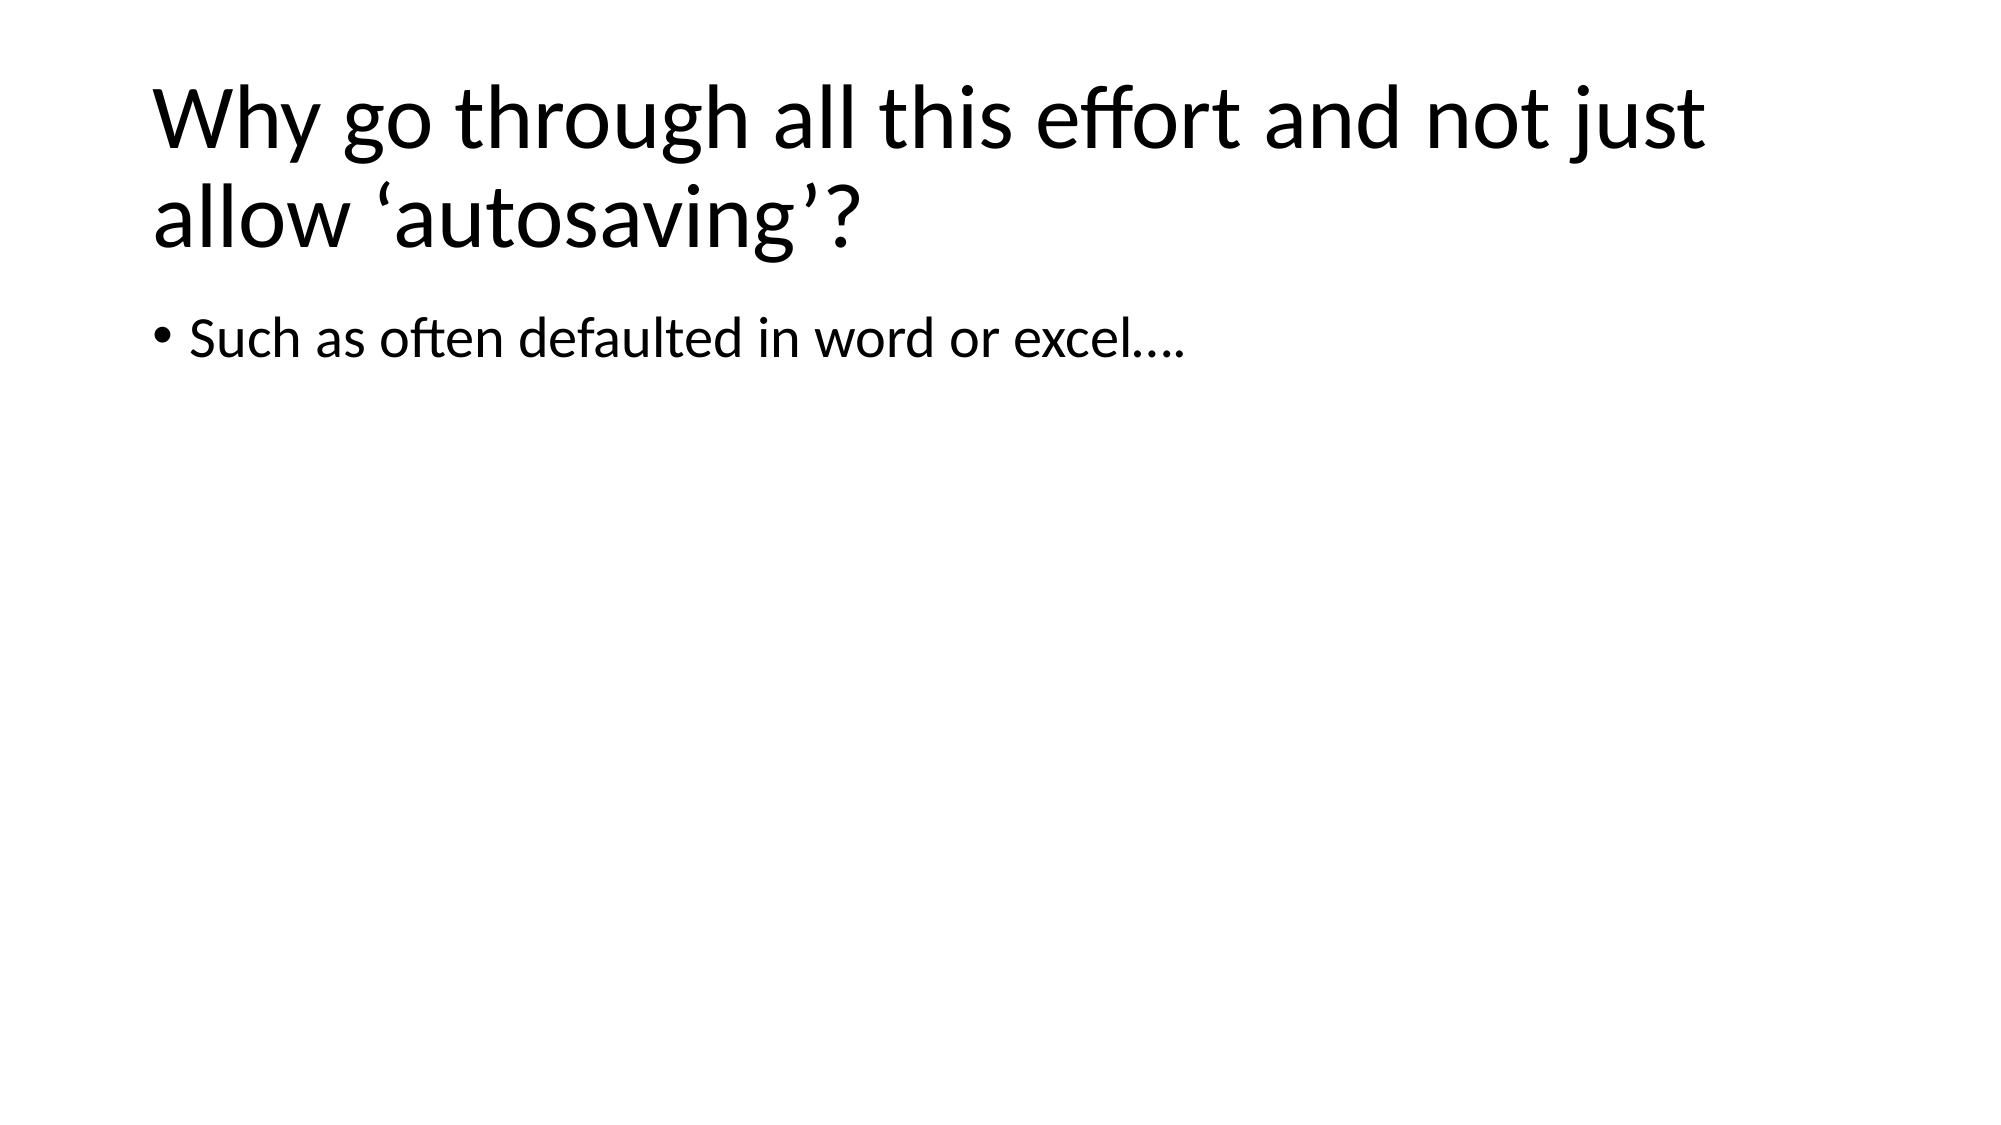

# Why go through all this effort and not just allow ‘autosaving’?
Such as often defaulted in word or excel….